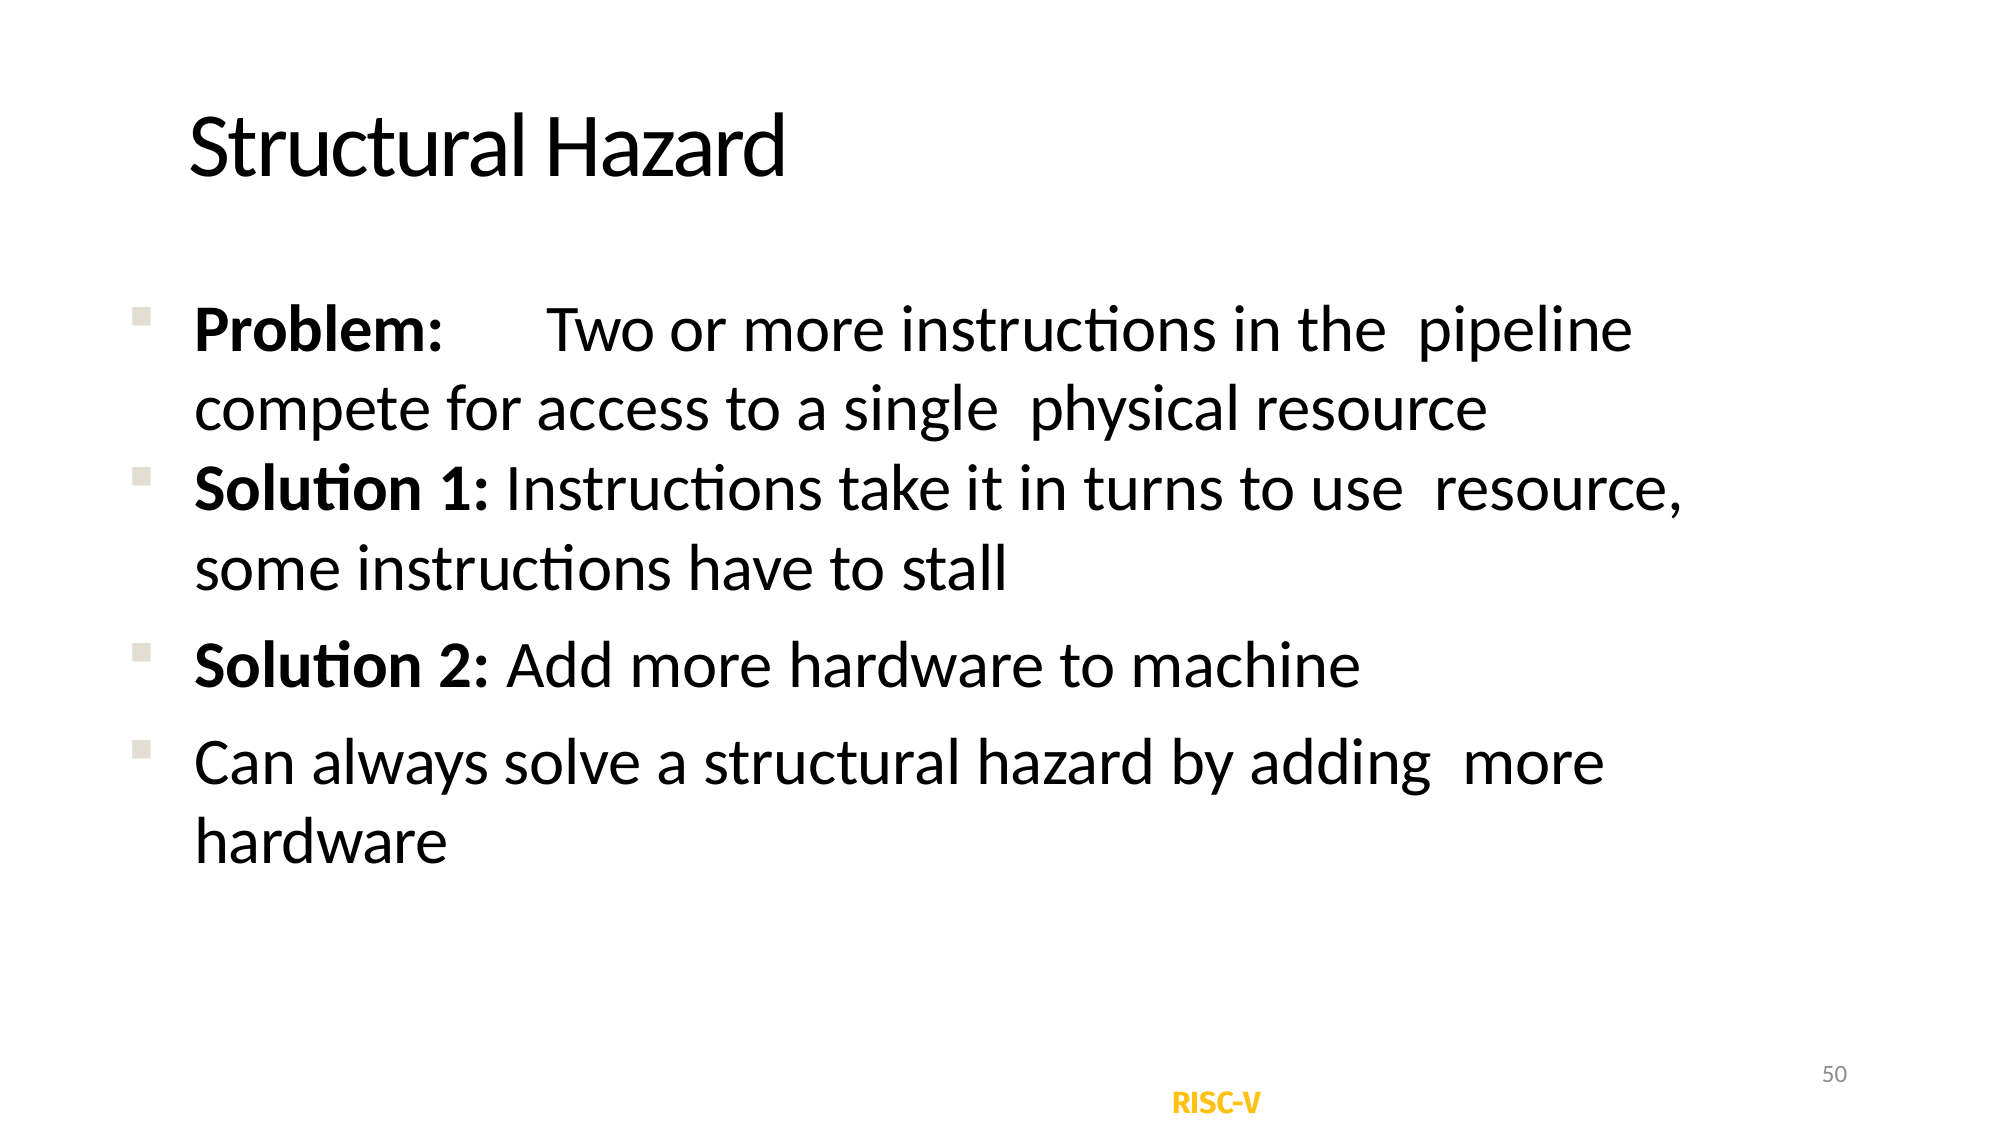

# Structural Hazard
Problem:	Two or more instructions in the  pipeline compete for access to a single  physical resource
Solution 1: Instructions take it in turns to use  resource, some instructions have to stall
Solution 2: Add more hardware to machine
Can always solve a structural hazard by adding  more hardware
Garcia, Nikolić
43
50
RISC-V (43)